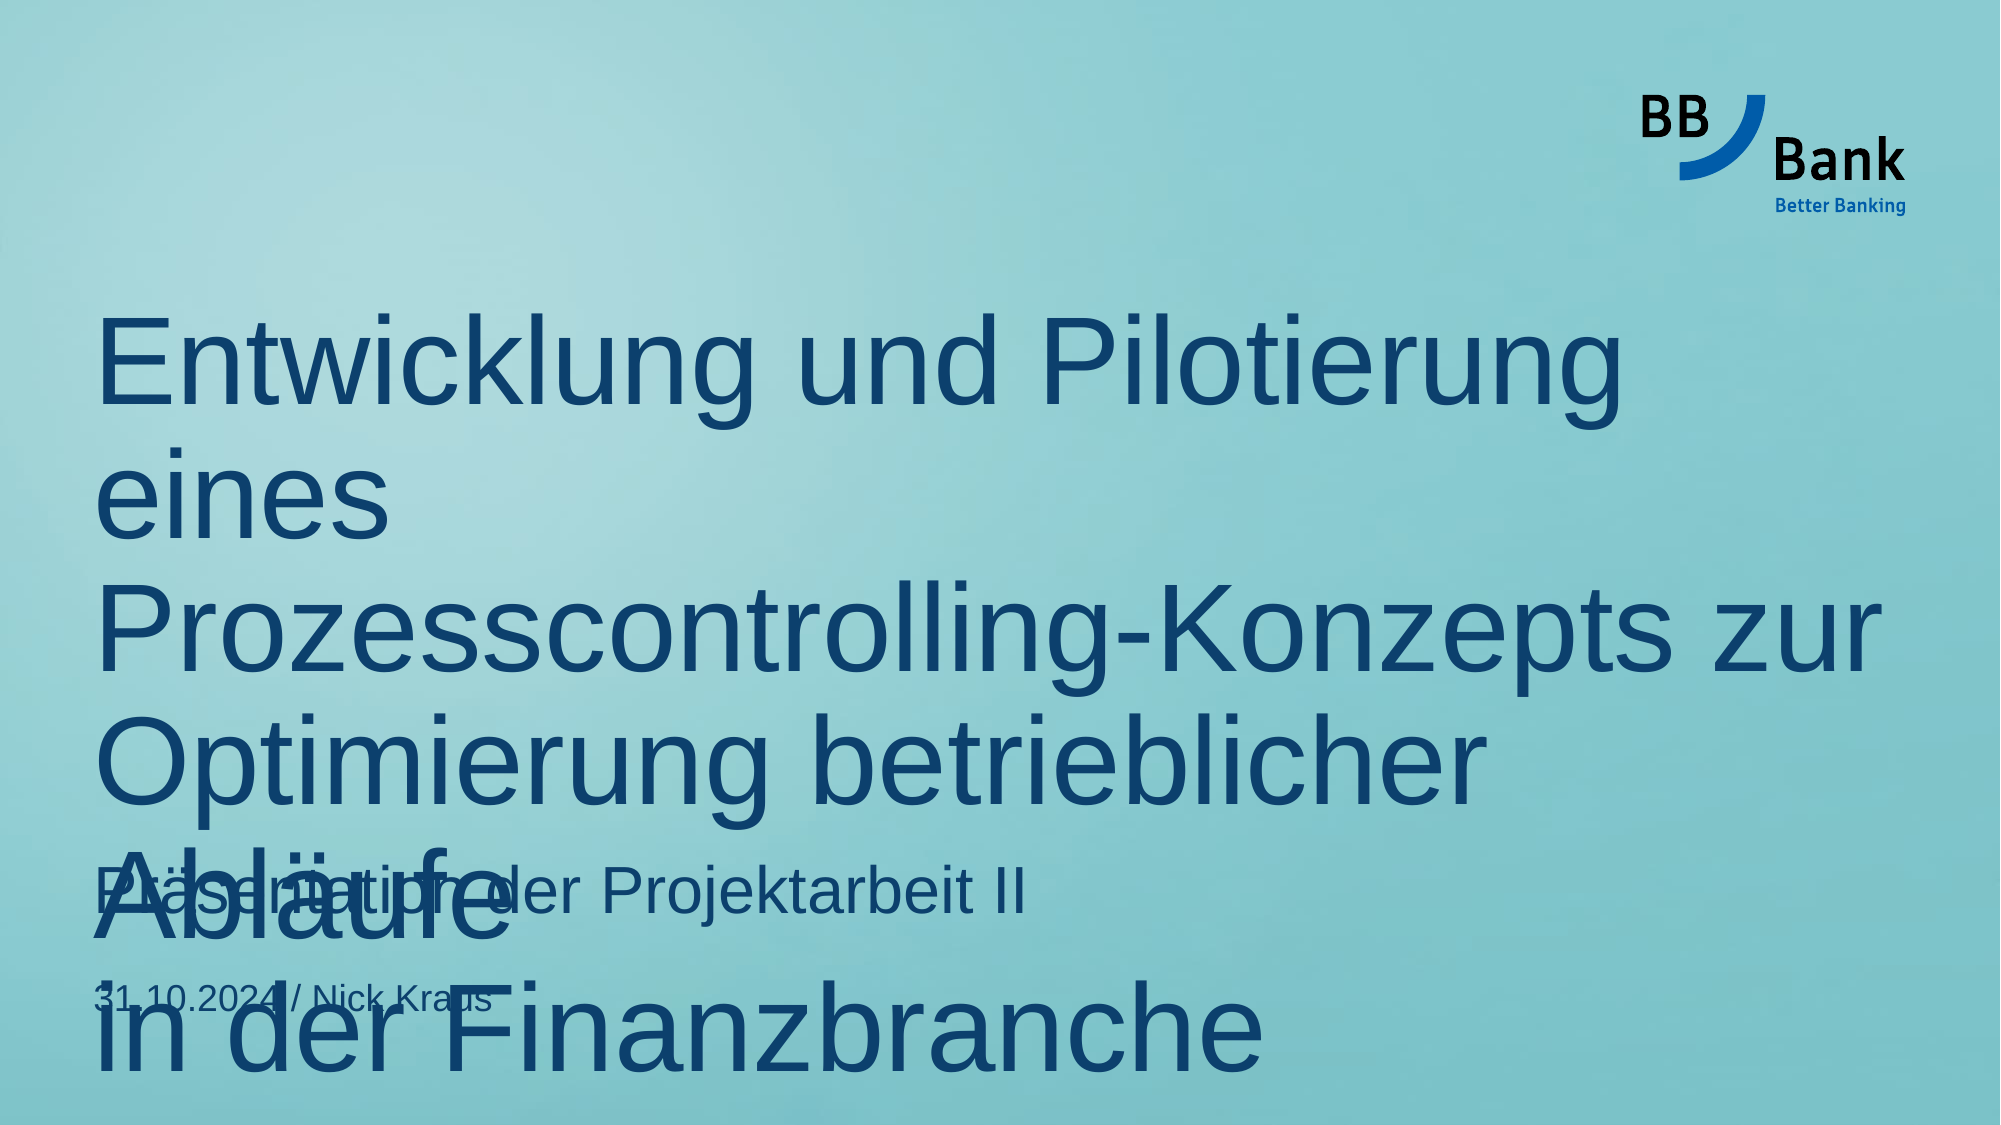

# Entwicklung und Pilotierung eines Prozesscontrolling-Konzepts zur Optimierung betrieblicher Abläufe in der Finanzbranche
Präsentation der Projektarbeit II
31.10.2024 / Nick Kraus